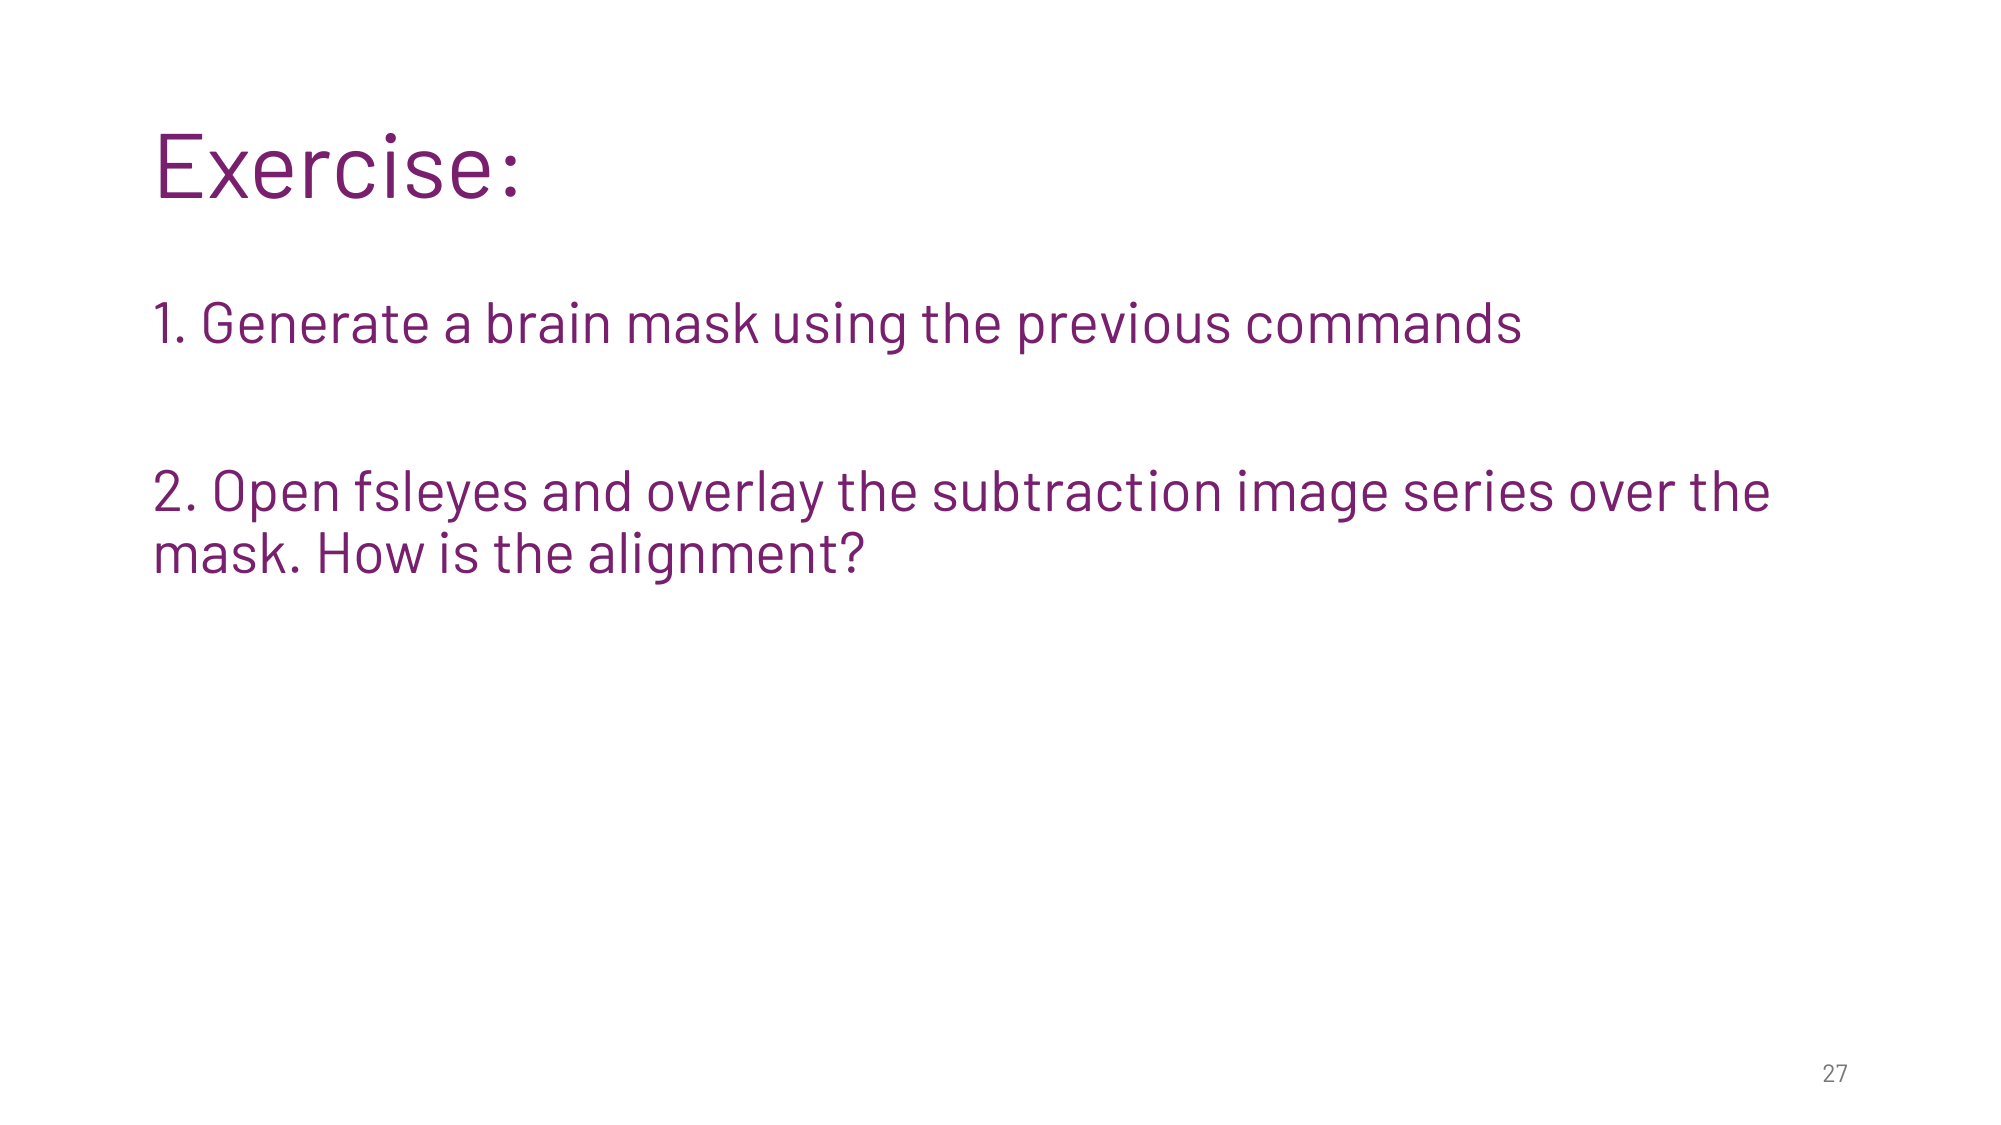

# Exercise:
1. Generate a brain mask using the previous commands

2. Open fsleyes and overlay the subtraction image series over the mask. How is the alignment?

27